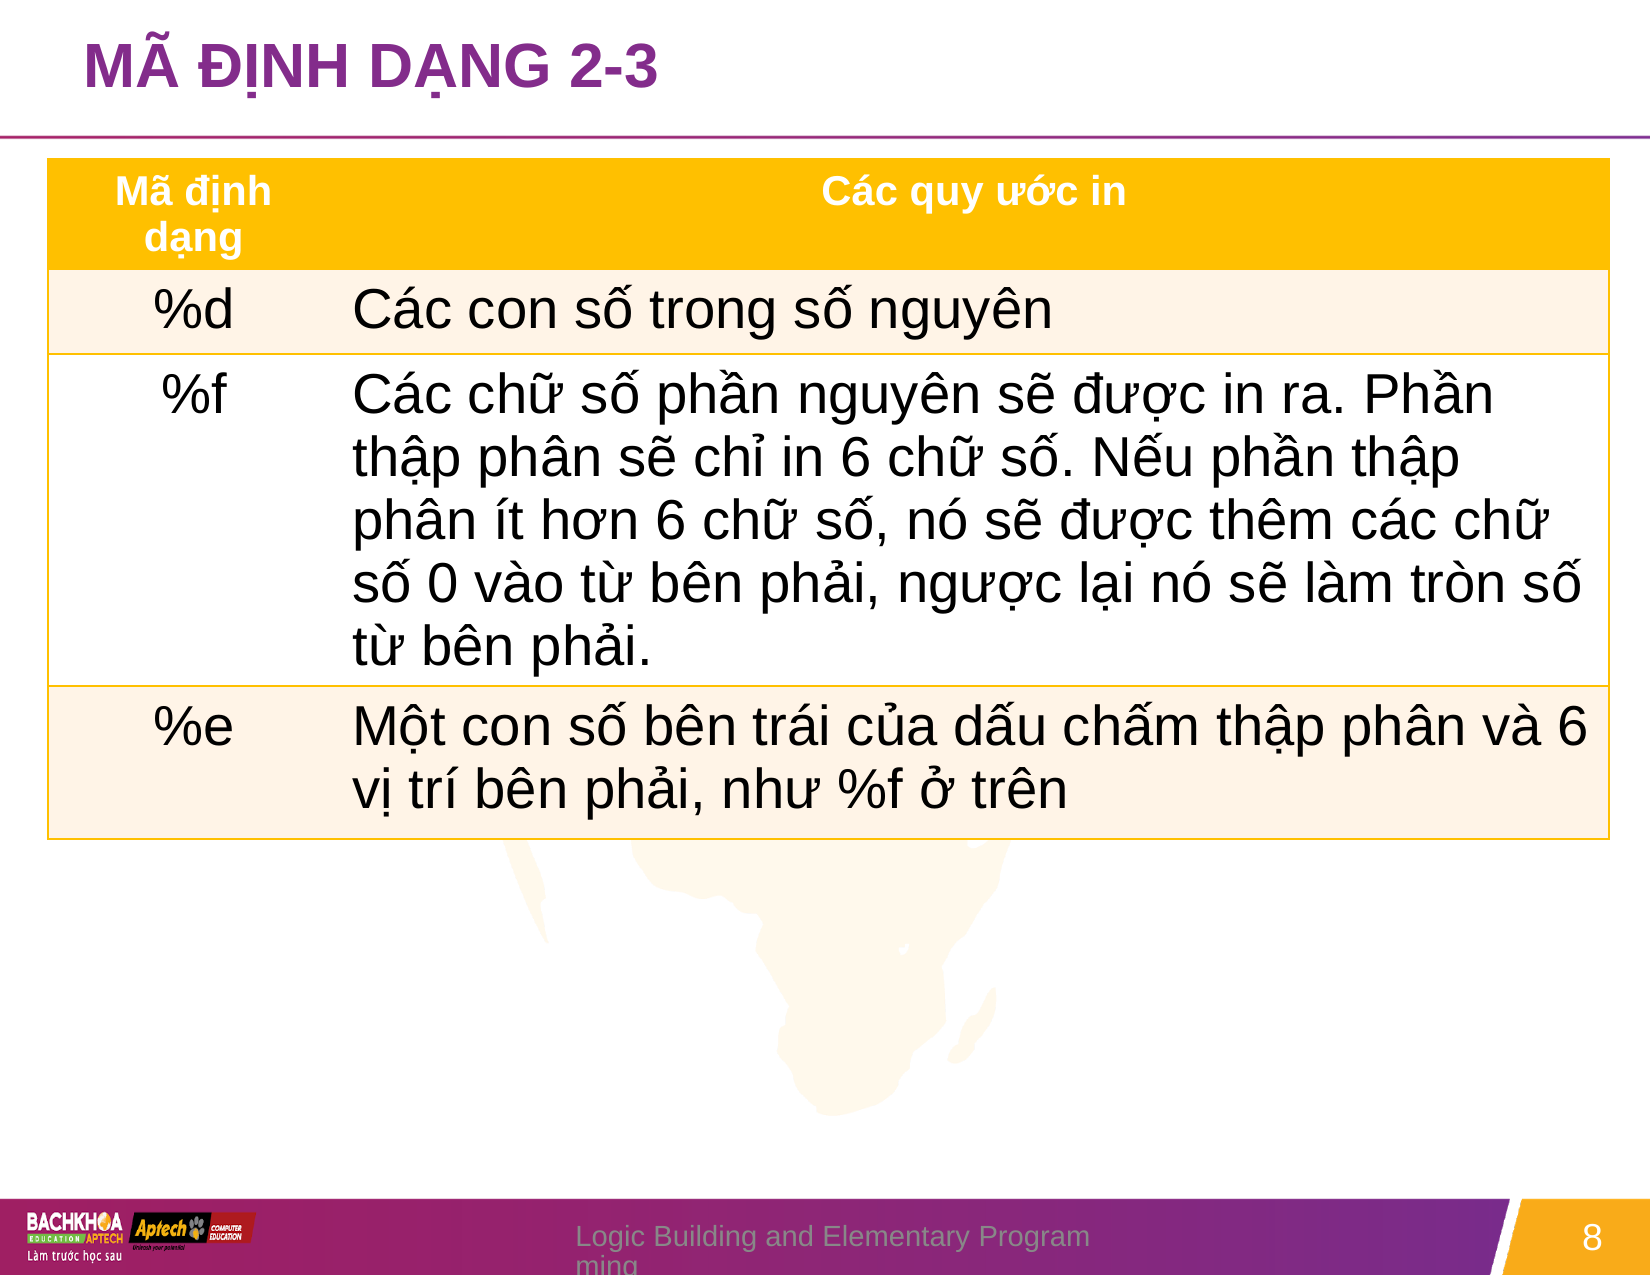

# MÃ ĐỊNH DẠNG 2-3
| Mã định dạng | Các quy ước in |
| --- | --- |
| %d | Các con số trong số nguyên |
| %f | Các chữ số phần nguyên sẽ được in ra. Phần thập phân sẽ chỉ in 6 chữ số. Nếu phần thập phân ít hơn 6 chữ số, nó sẽ được thêm các chữ số 0 vào từ bên phải, ngược lại nó sẽ làm tròn số từ bên phải. |
| %e | Một con số bên trái của dấu chấm thập phân và 6 vị trí bên phải, như %f ở trên |
Logic Building and Elementary Programming
8